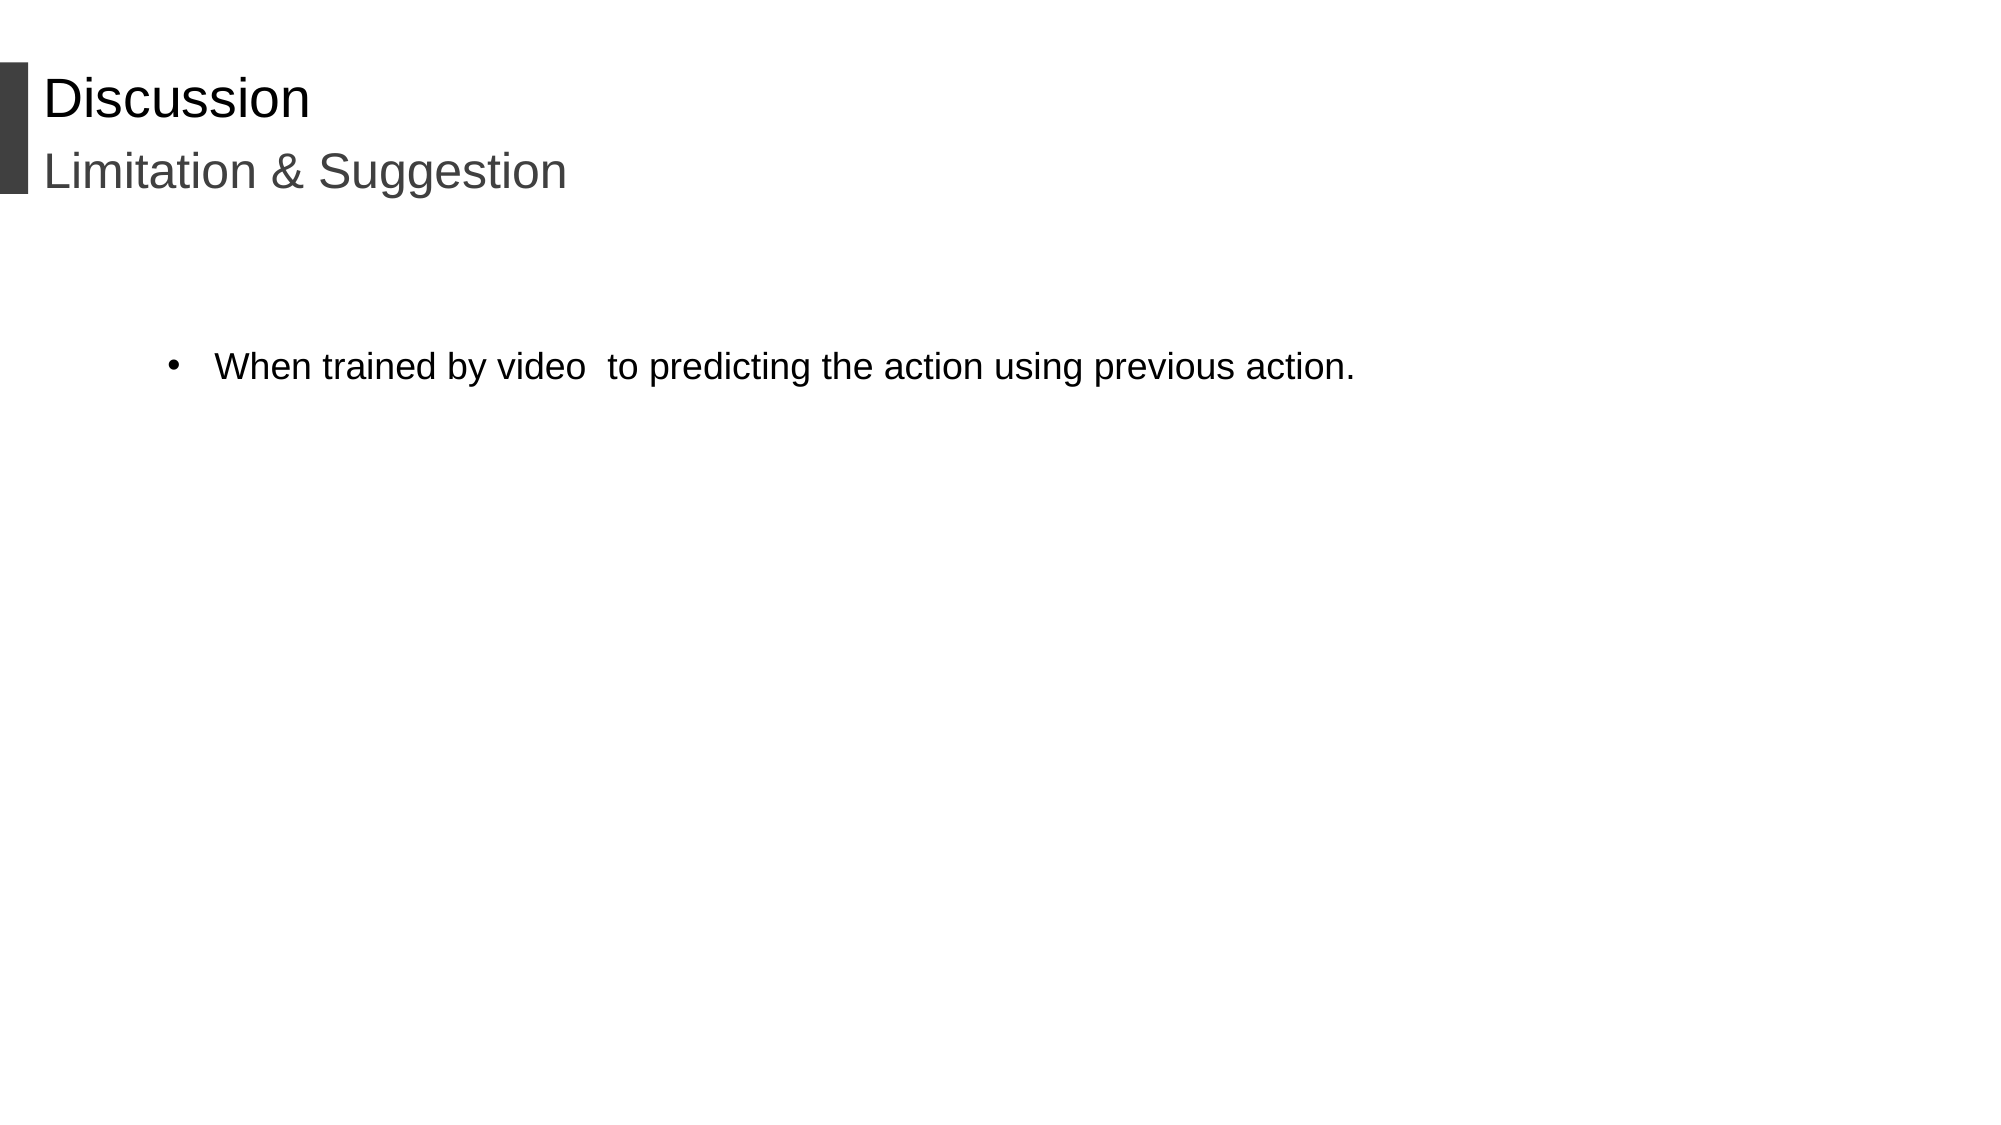

Discussion
Limitation & Suggestion
When trained by video  to predicting the action using previous action.